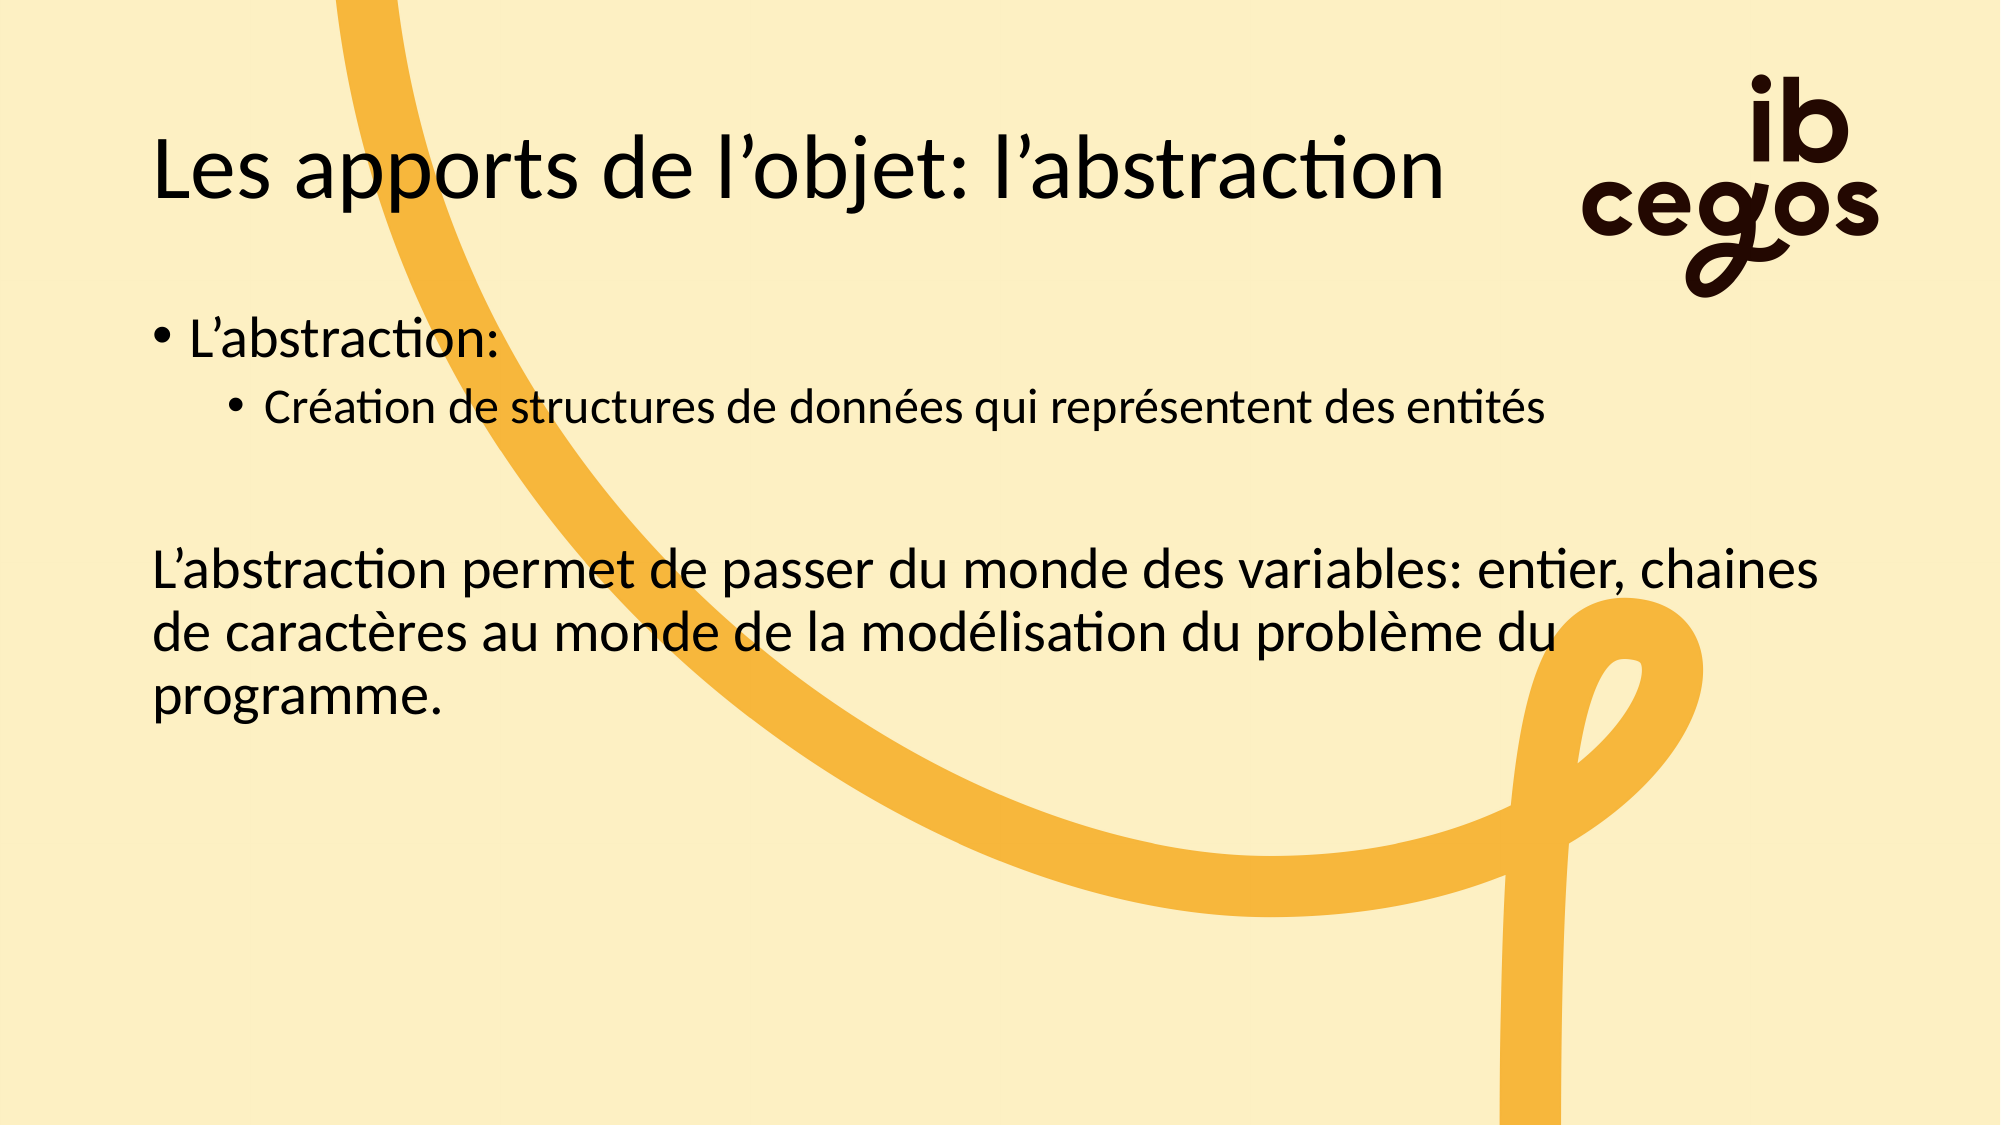

# Les apports de l’objet: l’abstraction
L’abstraction:
Création de structures de données qui représentent des entités

L’abstraction permet de passer du monde des variables: entier, chaines de caractères au monde de la modélisation du problème du programme.